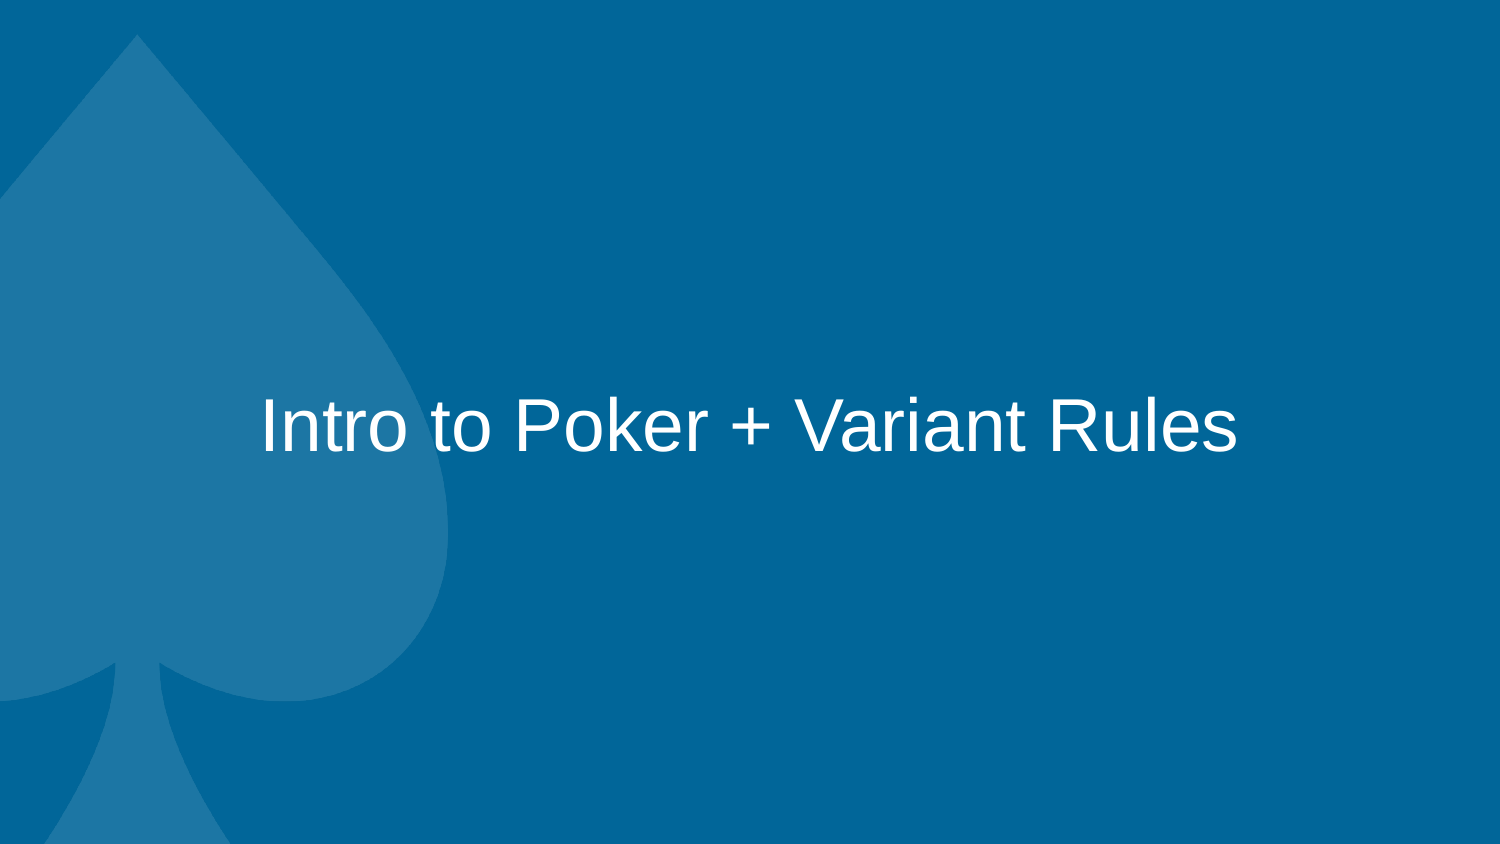

# Intro to Poker + Variant Rules